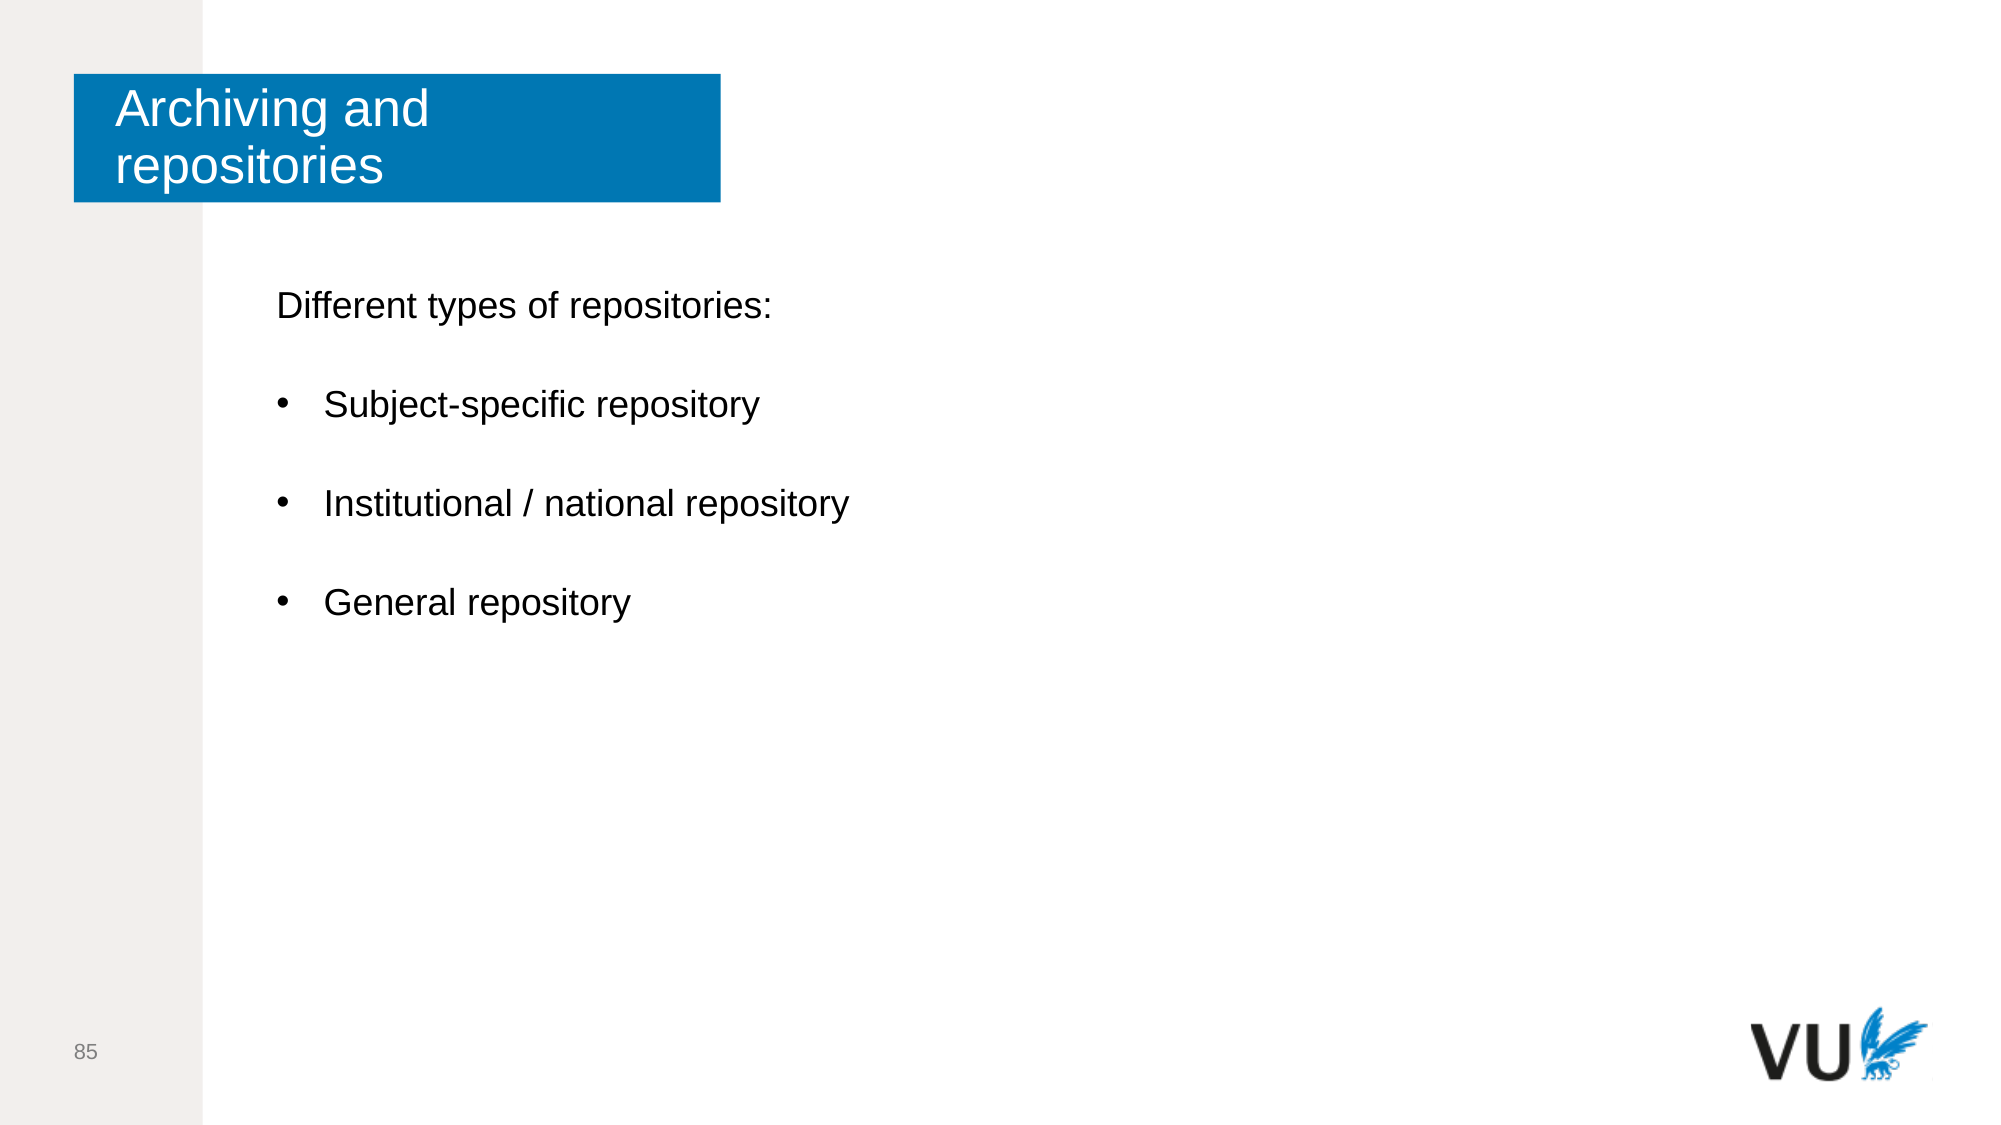

# Archiving and repositories
Different types of repositories:

Subject-specific repository

Institutional / national repository

General repository

85